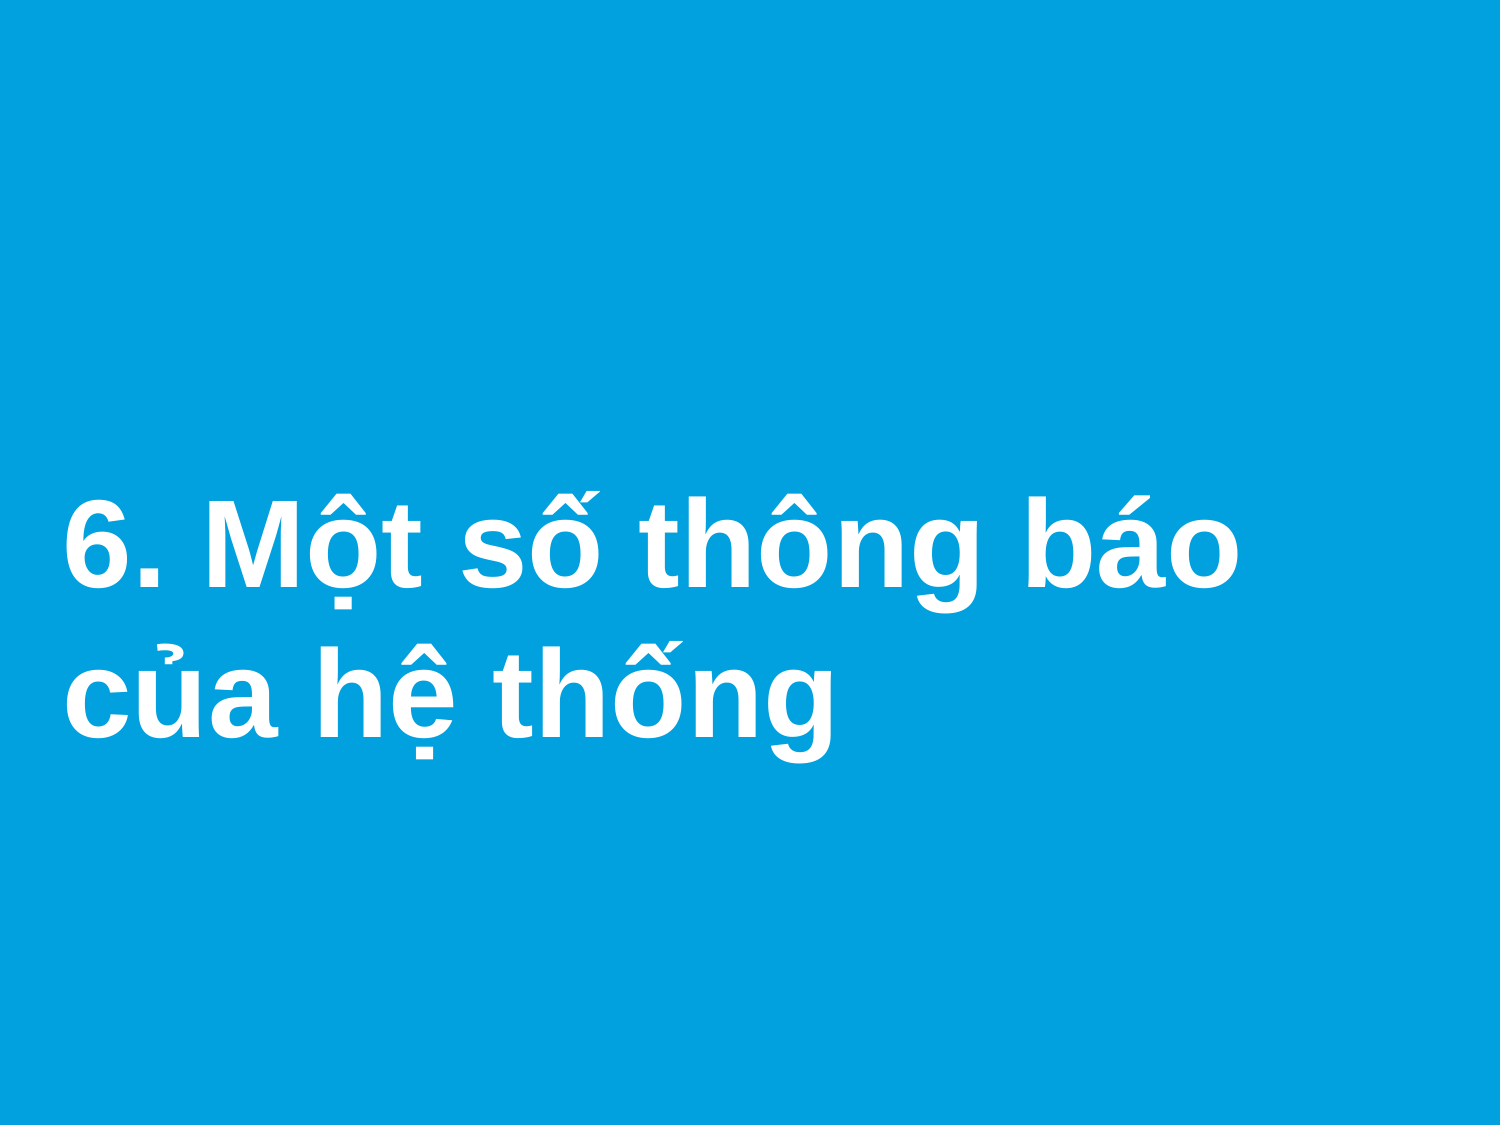

# 6. Một số thông báo 	của hệ thống